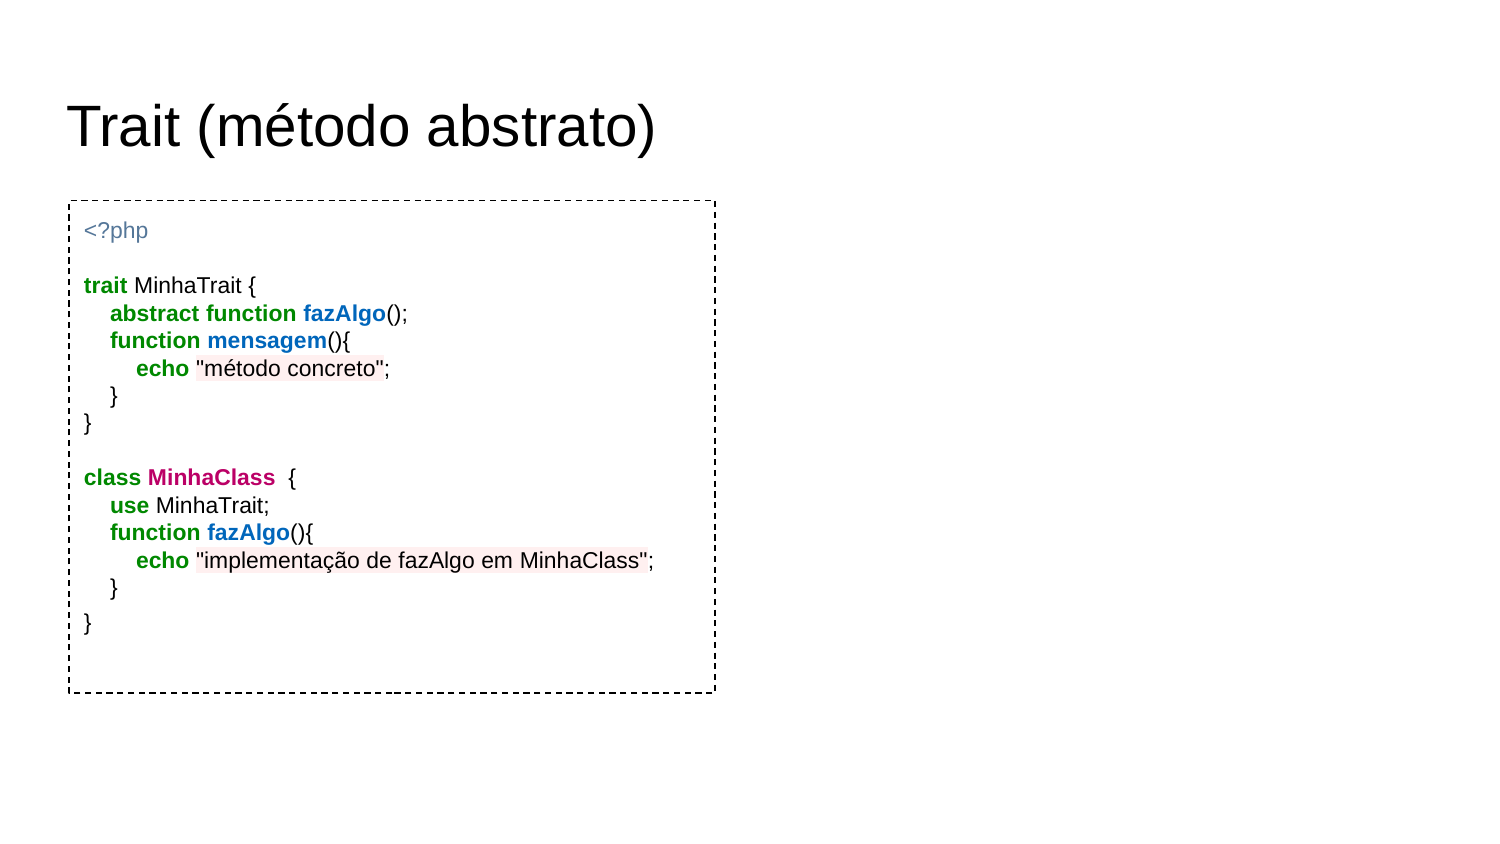

# Trait (método abstrato)
<?php

trait MinhaTrait {
    abstract function fazAlgo();
    function mensagem(){
        echo "método concreto";
    }
}

class MinhaClass  {
    use MinhaTrait;
    function fazAlgo(){
        echo "implementação de fazAlgo em MinhaClass";
    }
}